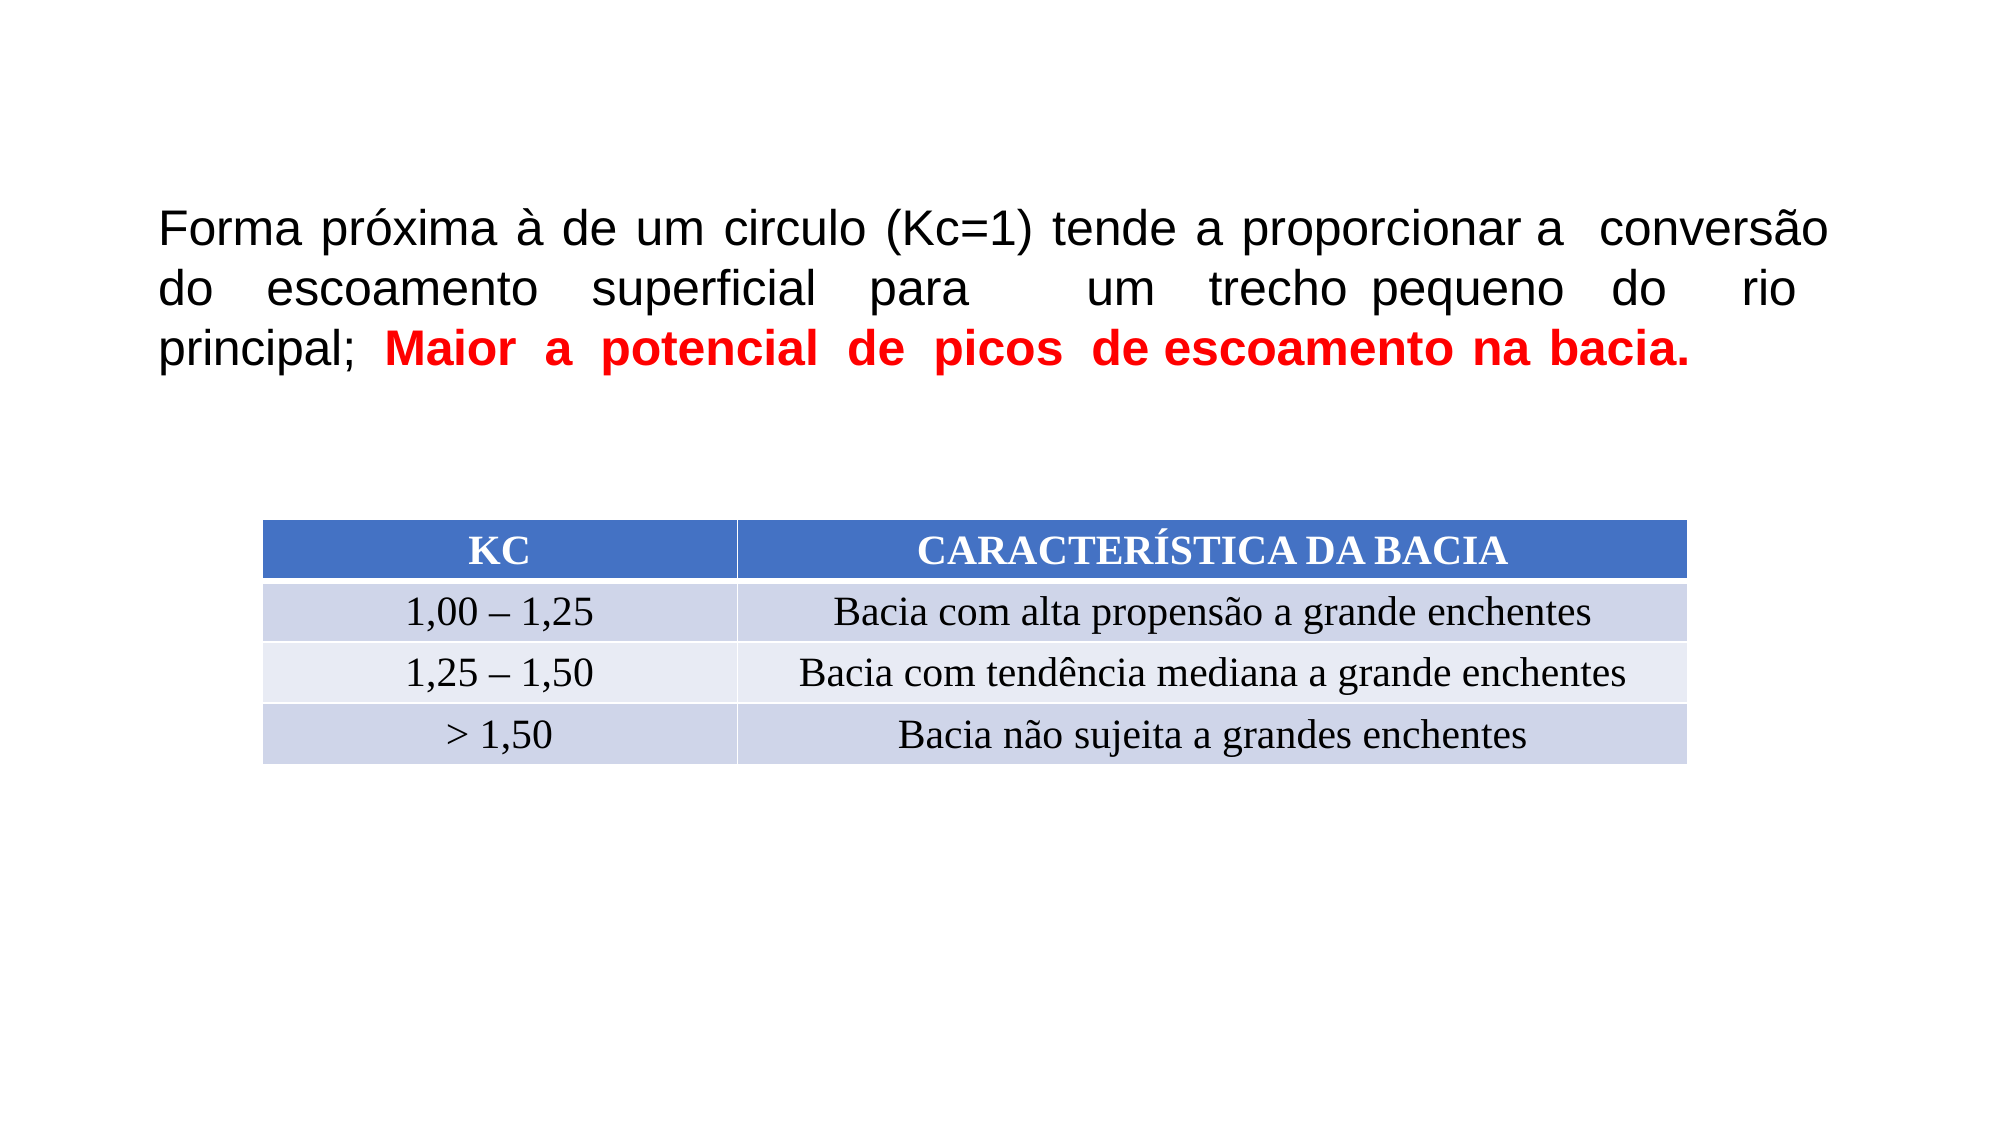

Forma próxima à de um circulo (Kc=1) tende a proporcionar a  conversão  do  escoamento  superficial  para     um  trecho pequeno  do   rio   principal;  Maior  a  potencial  de  picos  de escoamento na bacia.
| KC | CARACTERÍSTICA DA BACIA |
| --- | --- |
| 1,00 – 1,25 | Bacia com alta propensão a grande enchentes |
| 1,25 – 1,50 | Bacia com tendência mediana a grande enchentes |
| > 1,50 | Bacia não sujeita a grandes enchentes |